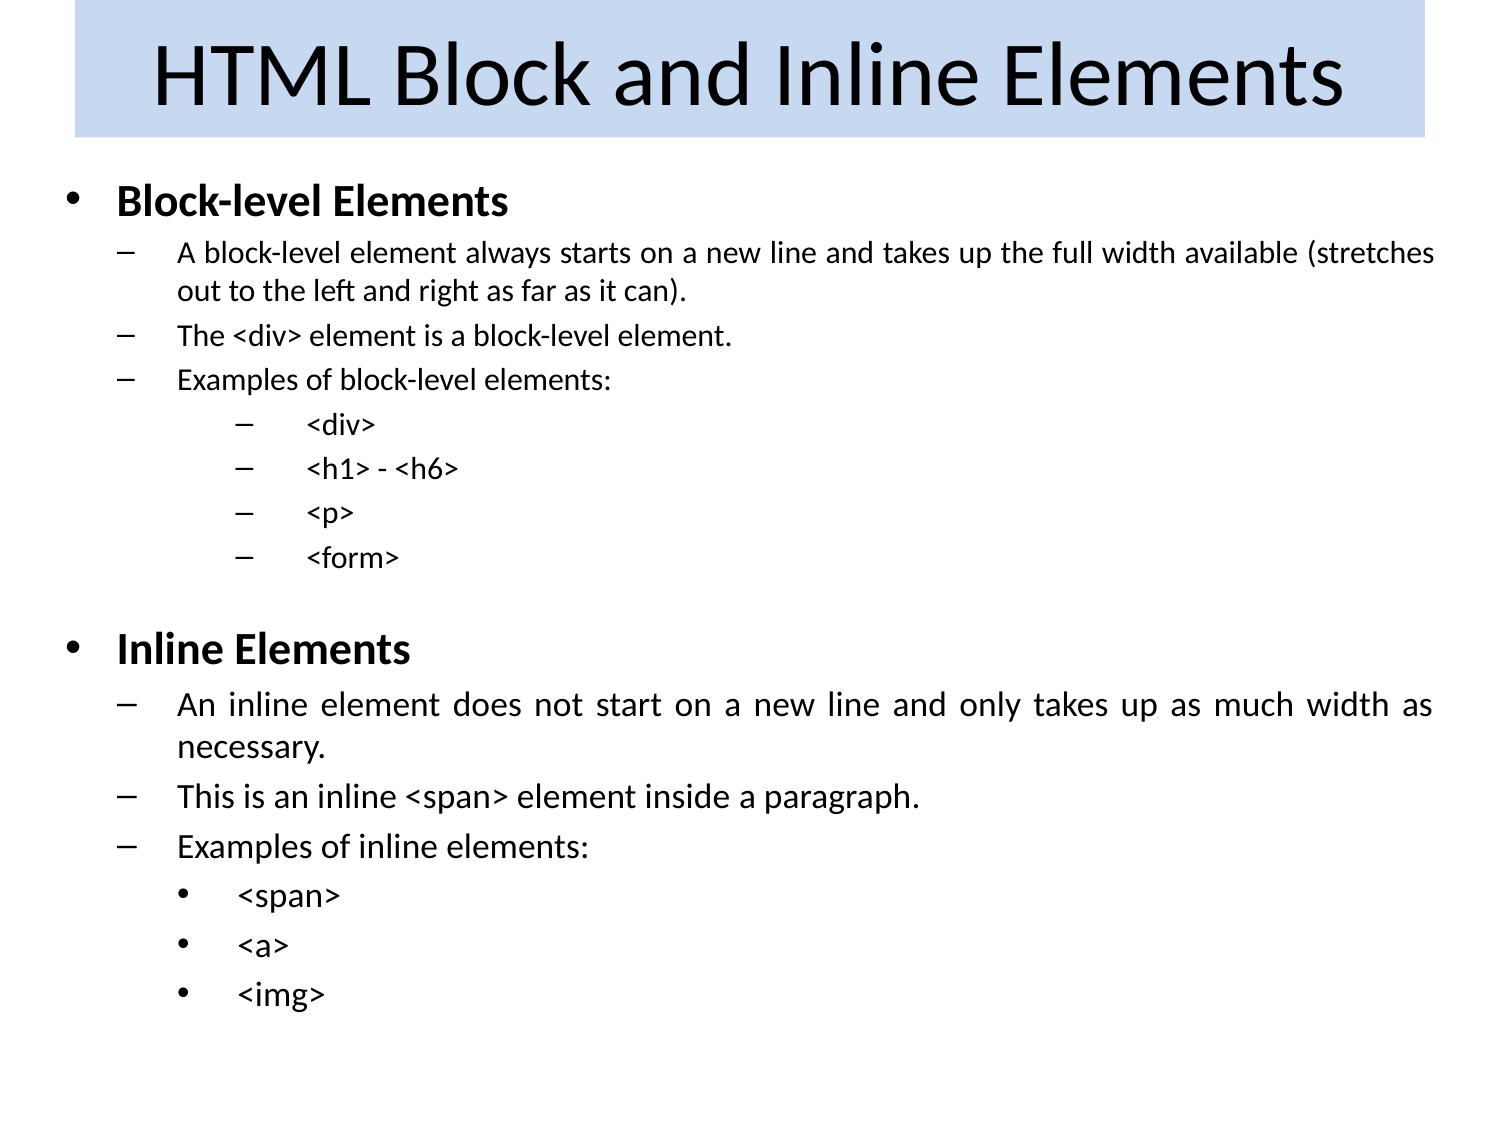

# HTML Block and Inline Elements
Block-level Elements
A block-level element always starts on a new line and takes up the full width available (stretches out to the left and right as far as it can).
The <div> element is a block-level element.
Examples of block-level elements:
<div>
<h1> - <h6>
<p>
<form>

Inline Elements
An inline element does not start on a new line and only takes up as much width as necessary.
This is an inline <span> element inside a paragraph.
Examples of inline elements:
<span>
<a>
<img>